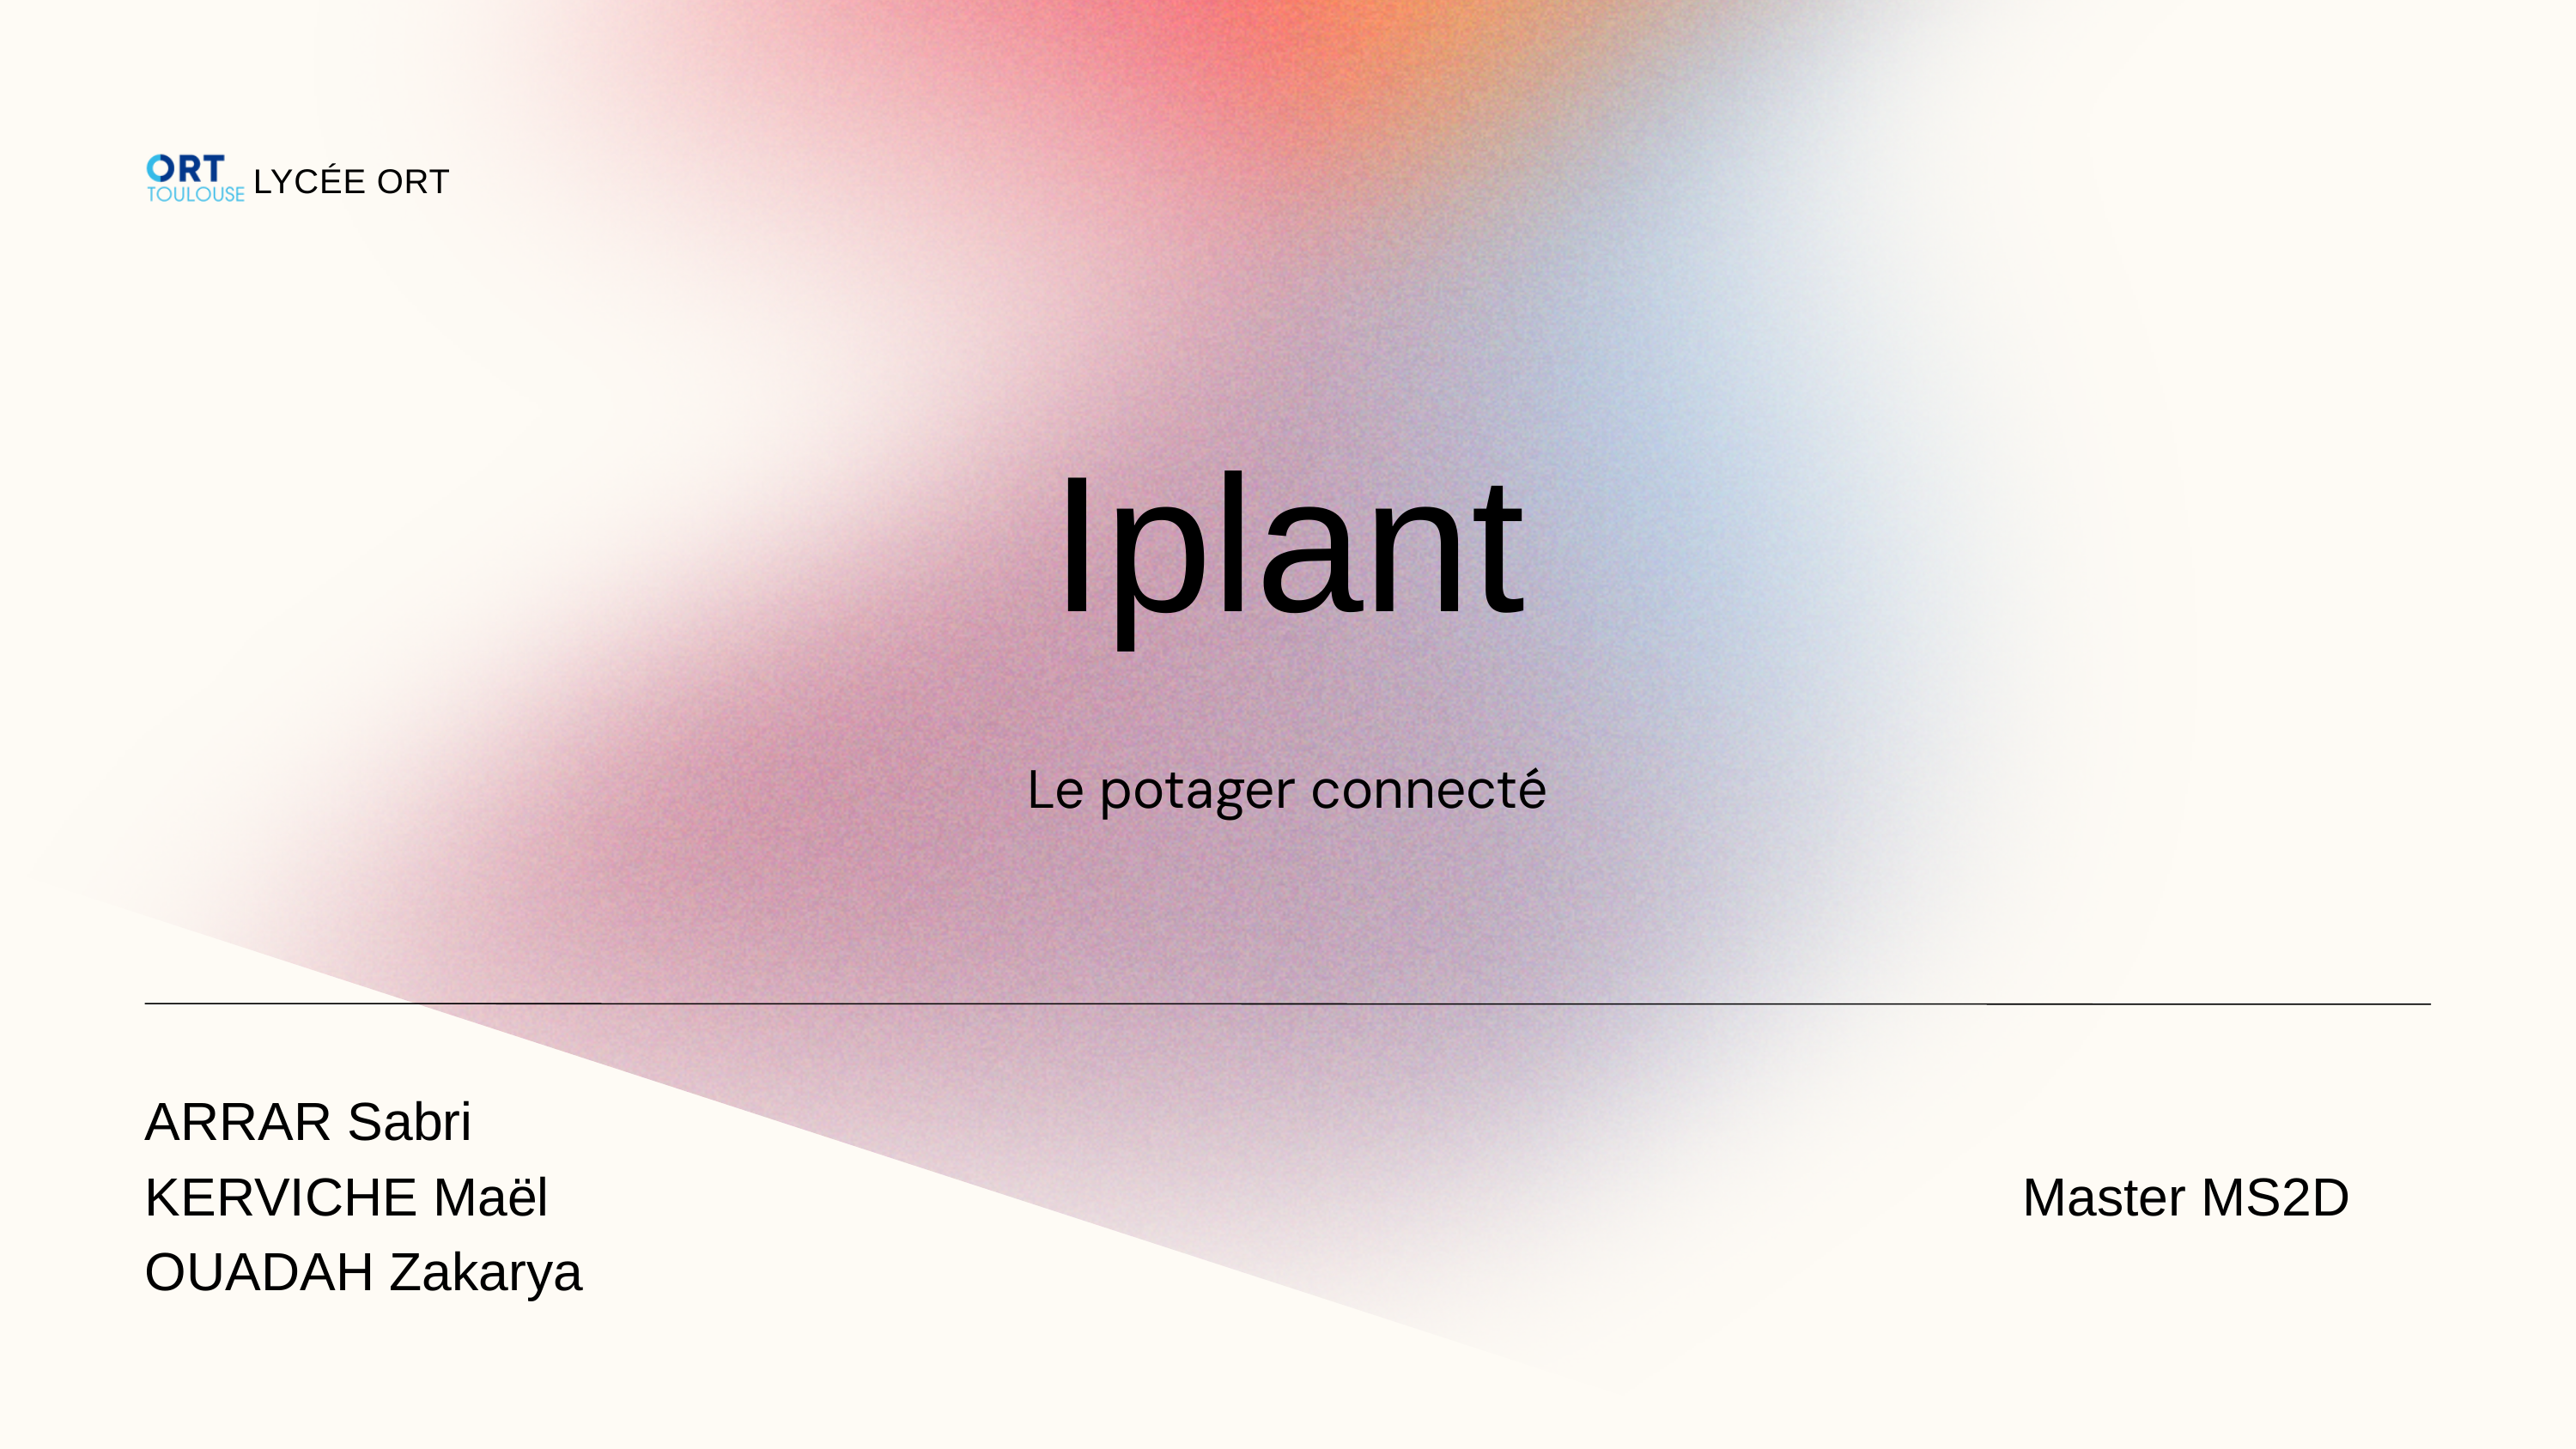

LYCÉE ORT
Iplant
Le potager connecté

ARRAR Sabri
KERVICHE Maël
OUADAH Zakarya
Master MS2D